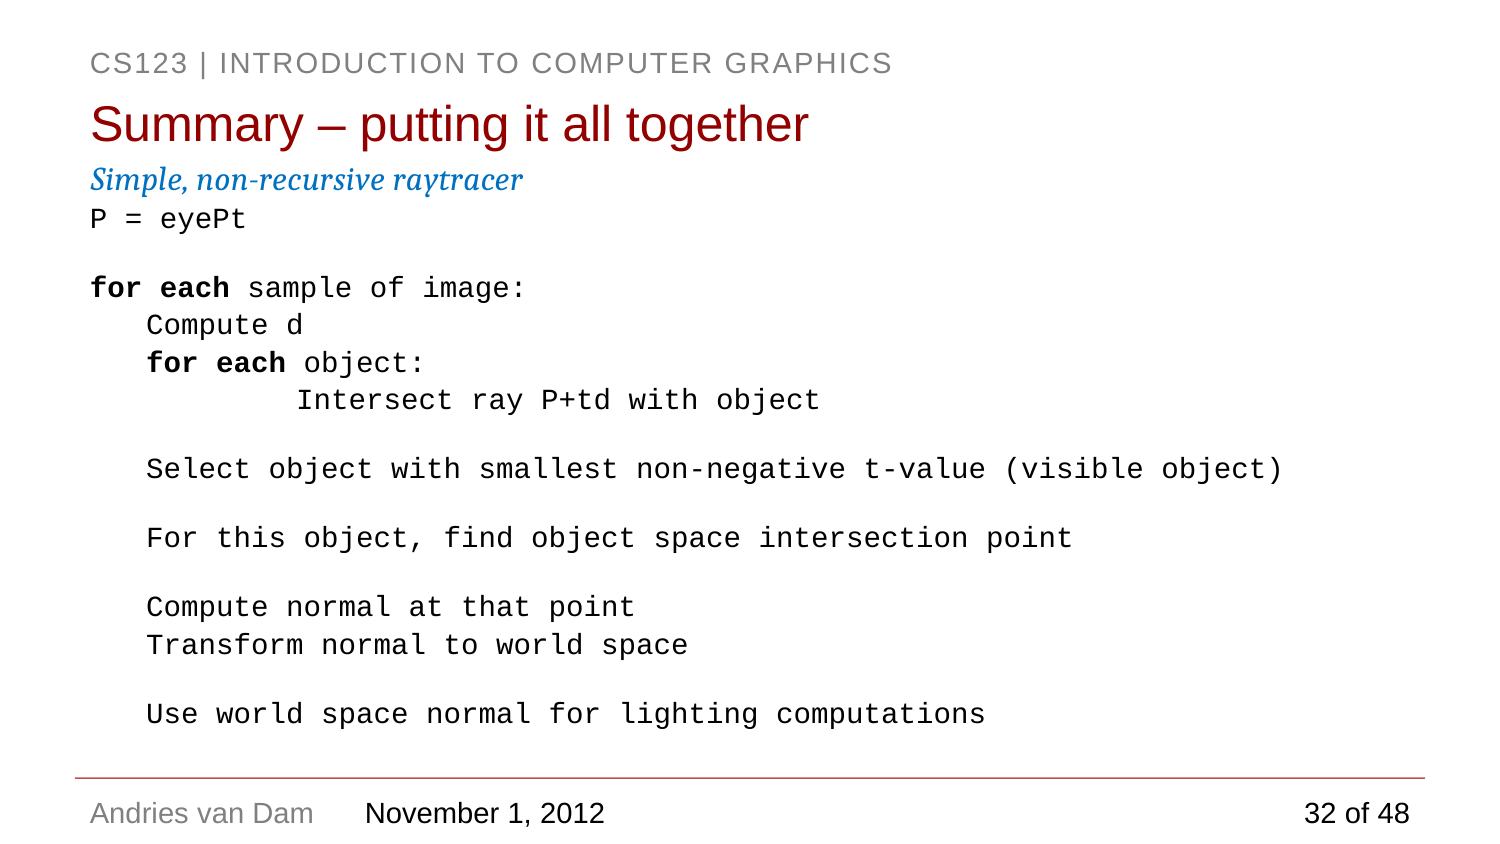

# Summary – putting it all together
Simple, non-recursive raytracer
P = eyePt

for each sample of image:
	Compute d
	for each object:
		Intersect ray P+td with object

	Select object with smallest non-negative t-value (visible object)

	For this object, find object space intersection point

	Compute normal at that point
	Transform normal to world space

	Use world space normal for lighting computations

32 of 48
November 1, 2012